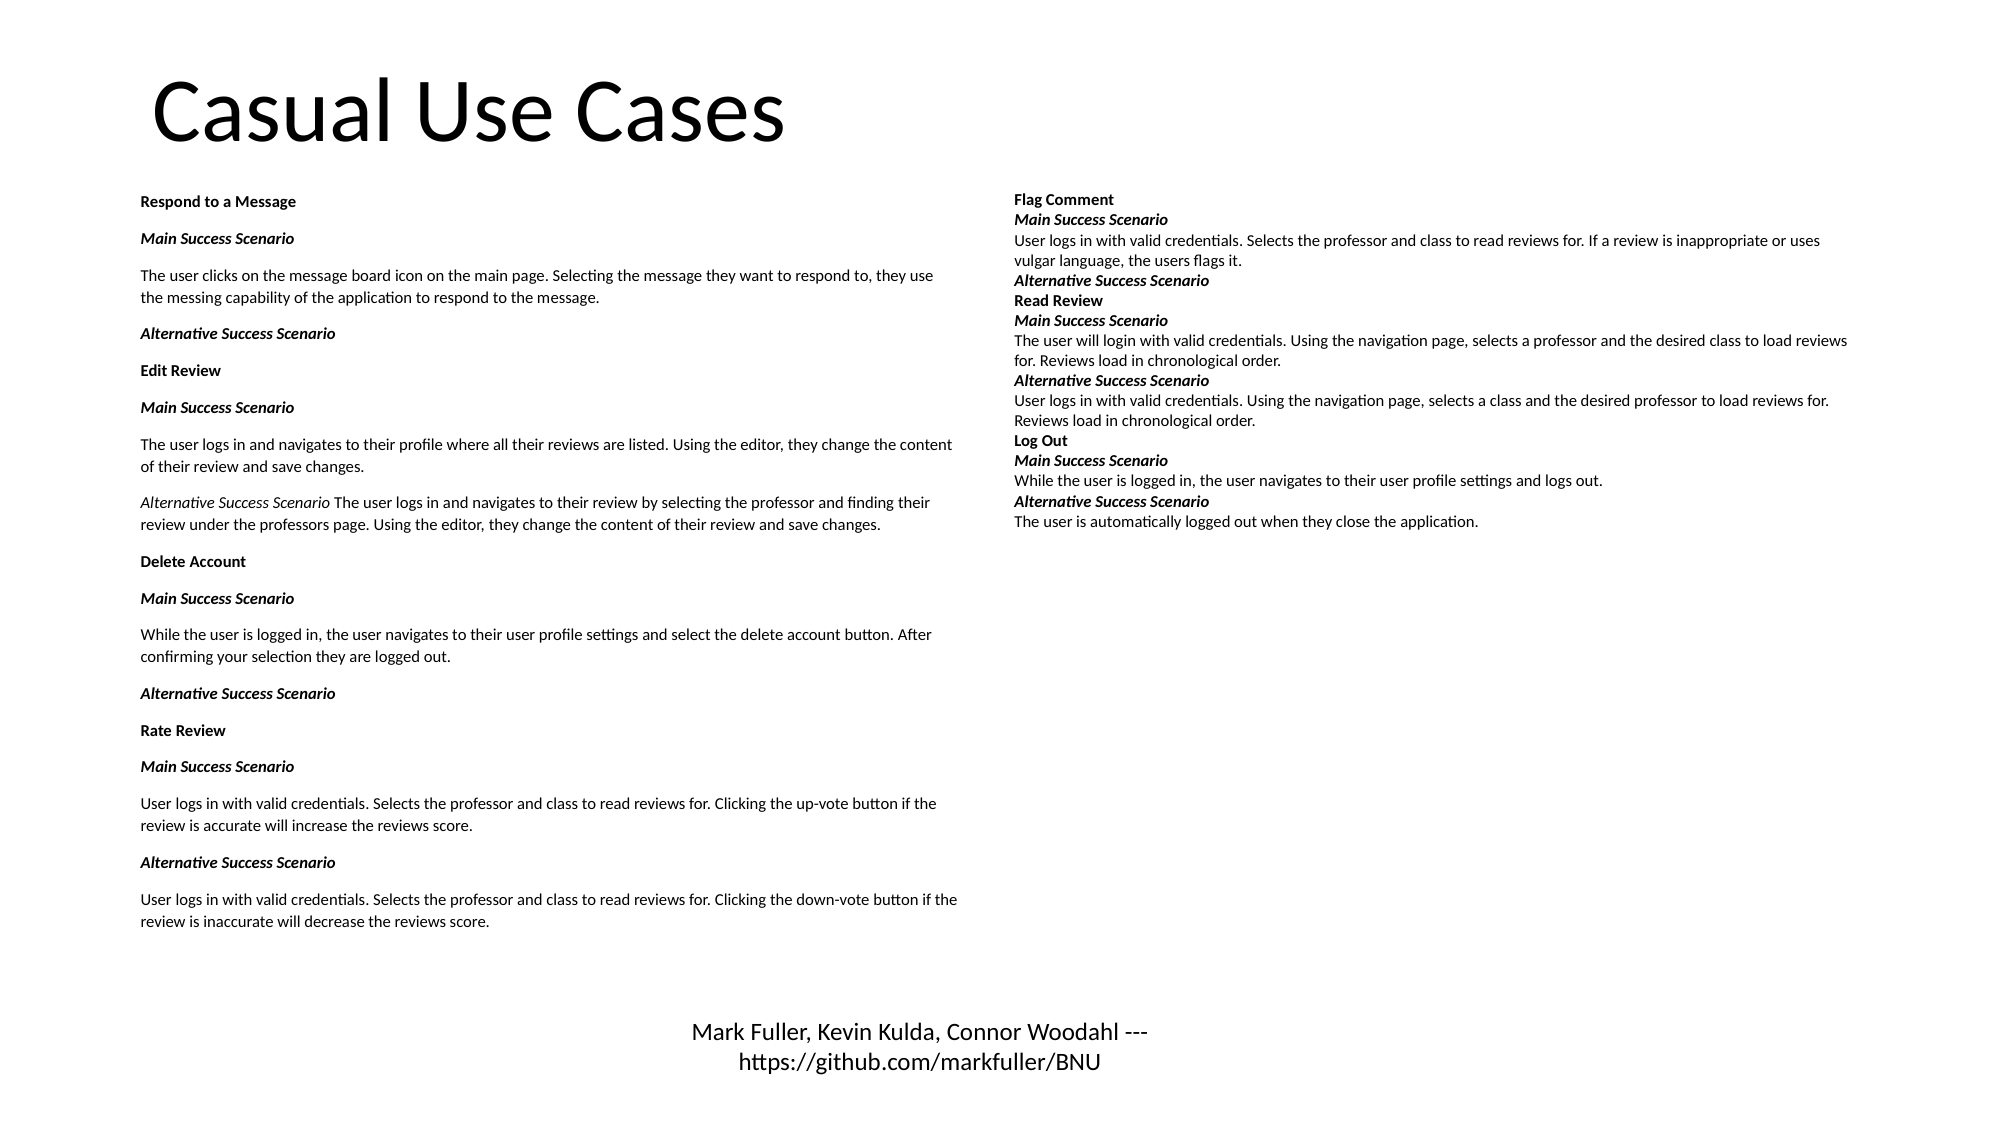

# Casual Use Cases
Respond to a Message
Main Success Scenario
The user clicks on the message board icon on the main page. Selecting the message they want to respond to, they use the messing capability of the application to respond to the message.
Alternative Success Scenario
Edit Review
Main Success Scenario
The user logs in and navigates to their profile where all their reviews are listed. Using the editor, they change the content of their review and save changes.
Alternative Success Scenario The user logs in and navigates to their review by selecting the professor and finding their review under the professors page. Using the editor, they change the content of their review and save changes.
Delete Account
Main Success Scenario
While the user is logged in, the user navigates to their user profile settings and select the delete account button. After confirming your selection they are logged out.
Alternative Success Scenario
Rate Review
Main Success Scenario
User logs in with valid credentials. Selects the professor and class to read reviews for. Clicking the up-vote button if the review is accurate will increase the reviews score.
Alternative Success Scenario
User logs in with valid credentials. Selects the professor and class to read reviews for. Clicking the down-vote button if the review is inaccurate will decrease the reviews score.

Flag Comment
Main Success Scenario
User logs in with valid credentials. Selects the professor and class to read reviews for. If a review is inappropriate or uses vulgar language, the users flags it.
Alternative Success Scenario
Read Review
Main Success Scenario
The user will login with valid credentials. Using the navigation page, selects a professor and the desired class to load reviews for. Reviews load in chronological order.
Alternative Success Scenario
User logs in with valid credentials. Using the navigation page, selects a class and the desired professor to load reviews for. Reviews load in chronological order.
Log Out
Main Success Scenario
While the user is logged in, the user navigates to their user profile settings and logs out.
Alternative Success Scenario
The user is automatically logged out when they close the application.
Mark Fuller, Kevin Kulda, Connor Woodahl --- https://github.com/markfuller/BNU